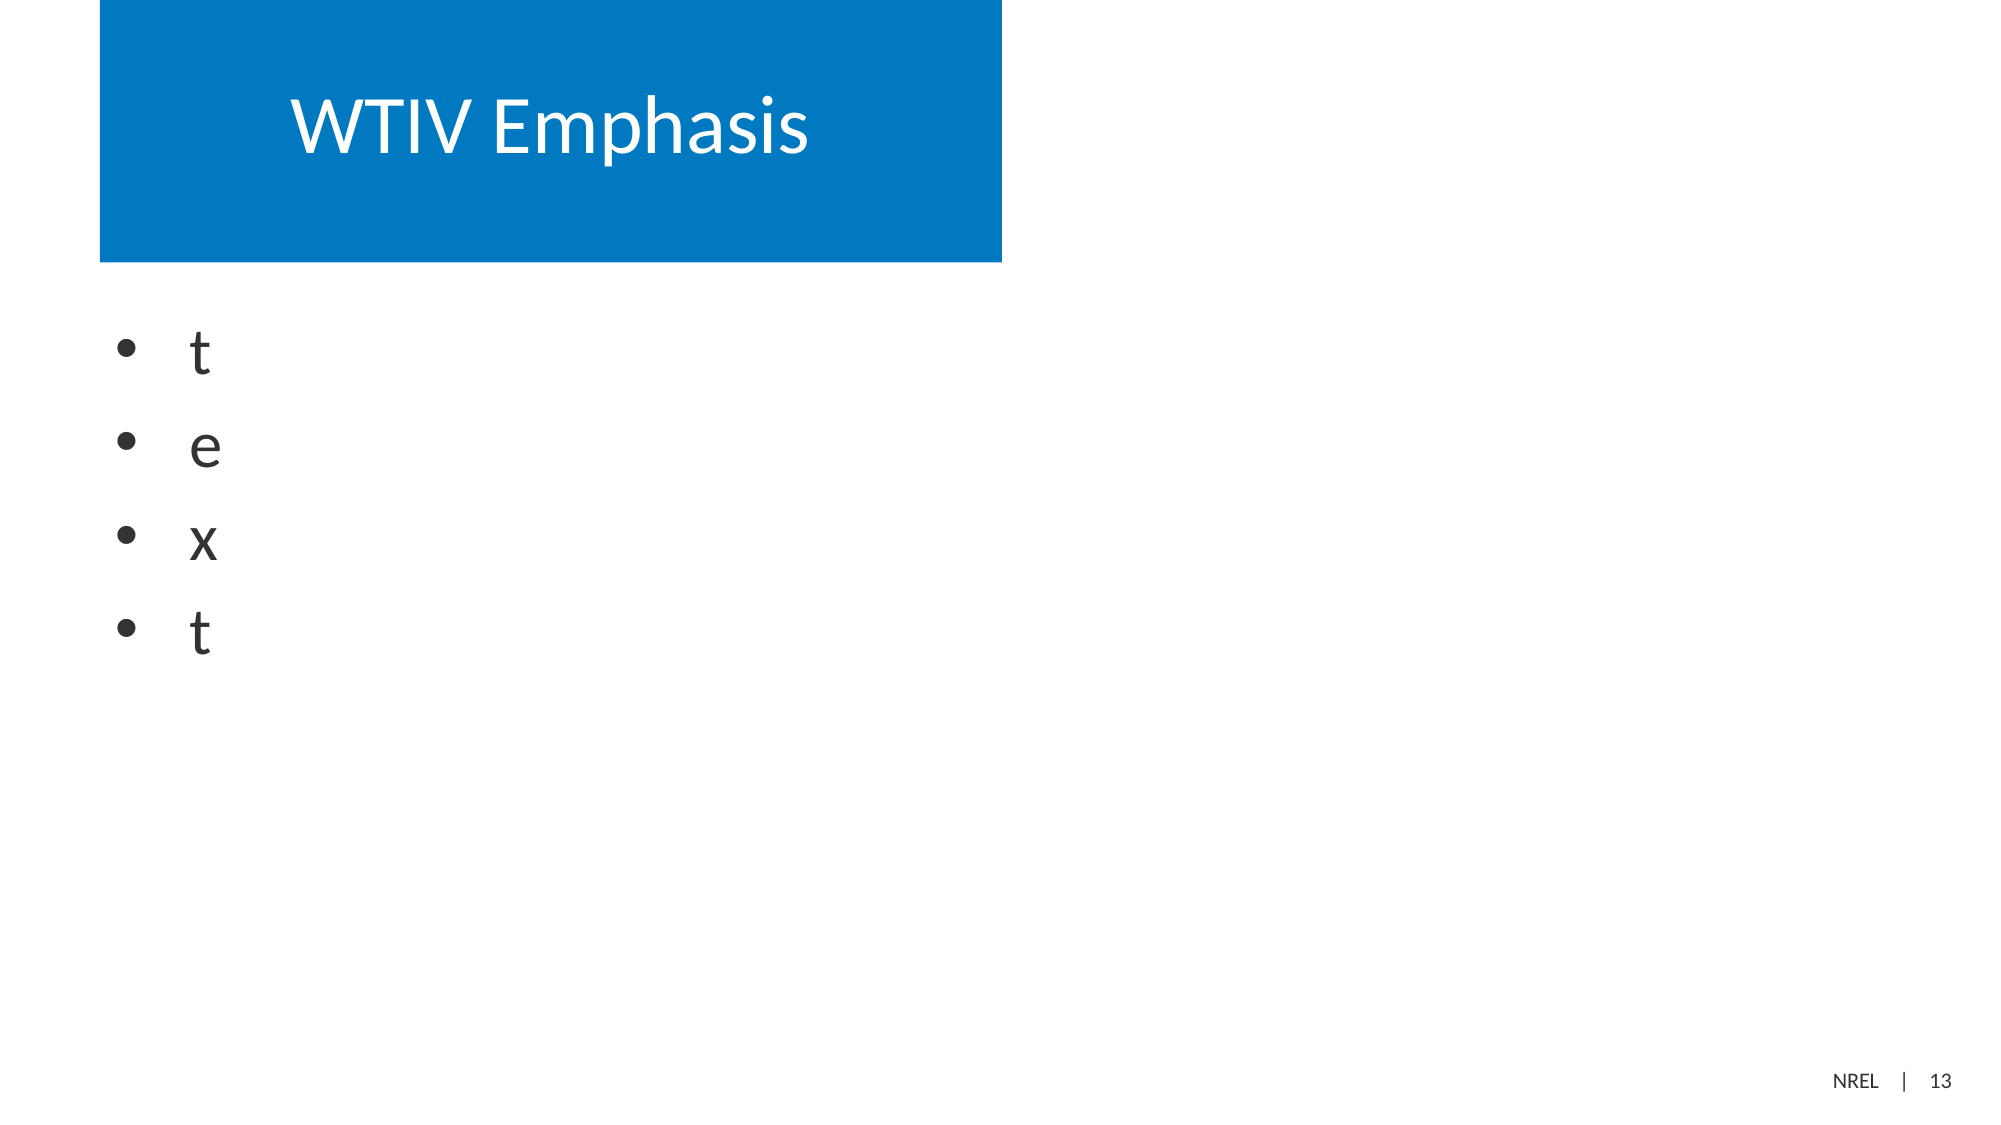

# WTIV Emphasis
t
e
x
t